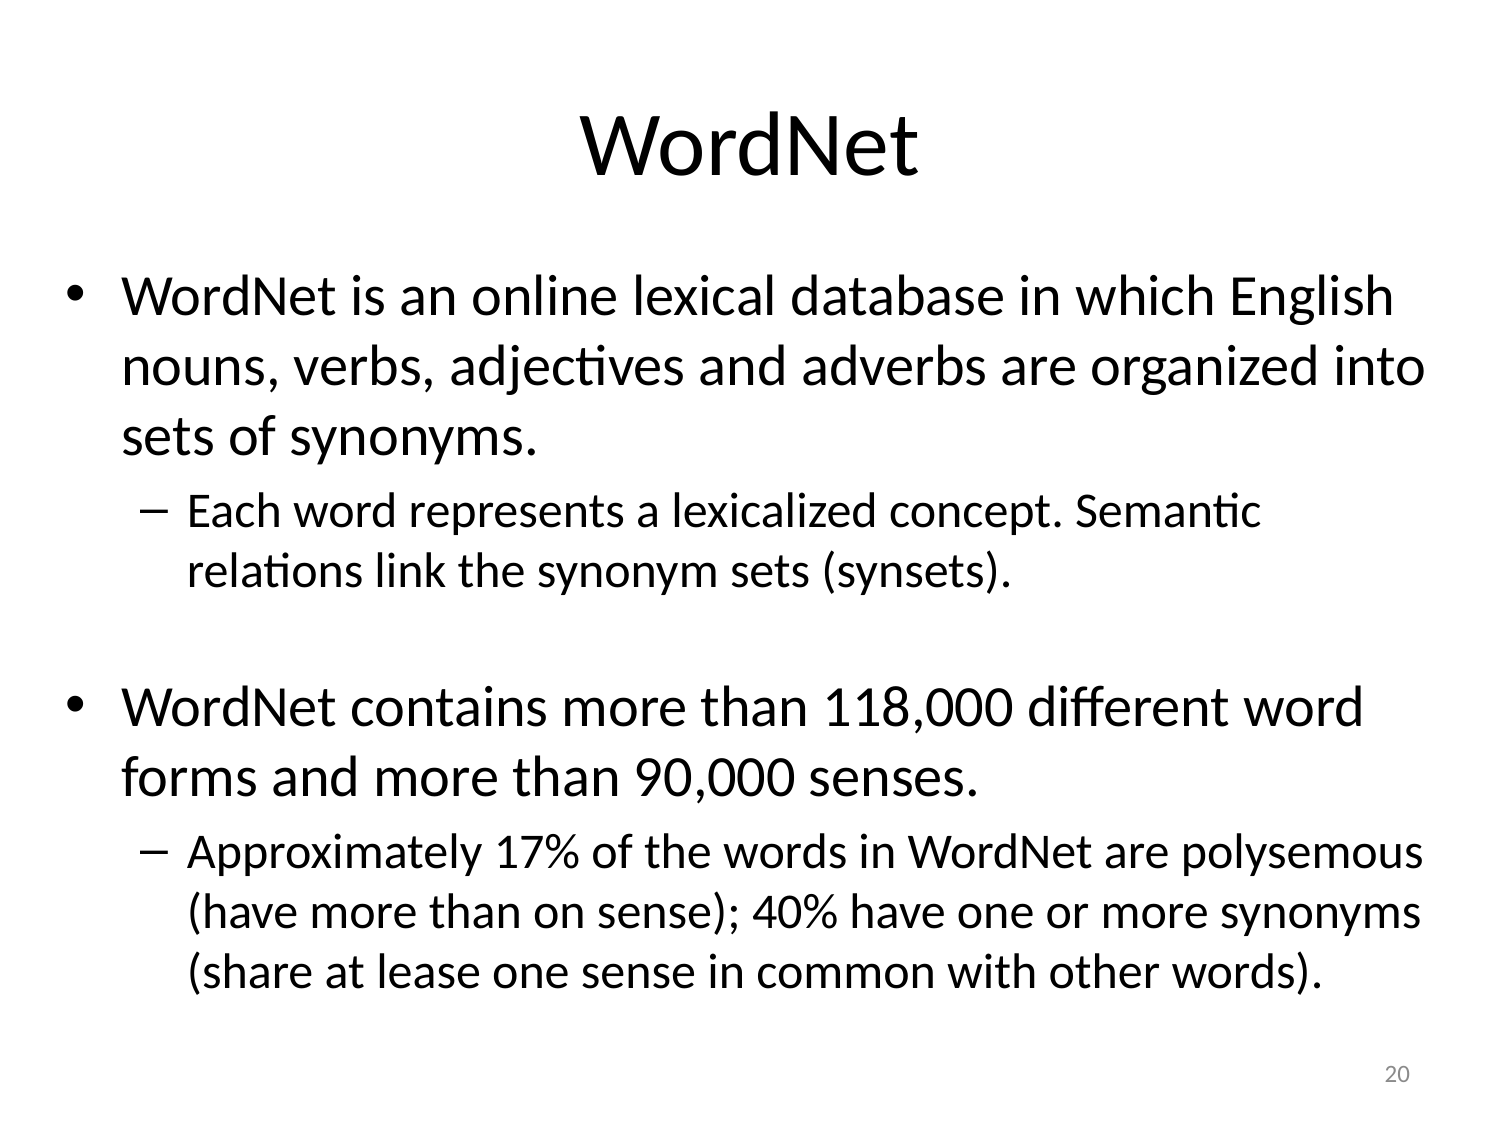

# WordNet
WordNet is an online lexical database in which English nouns, verbs, adjectives and adverbs are organized into sets of synonyms.
Each word represents a lexicalized concept. Semantic relations link the synonym sets (synsets).

WordNet contains more than 118,000 different word forms and more than 90,000 senses.
Approximately 17% of the words in WordNet are polysemous (have more than on sense); 40% have one or more synonyms (share at lease one sense in common with other words).

20